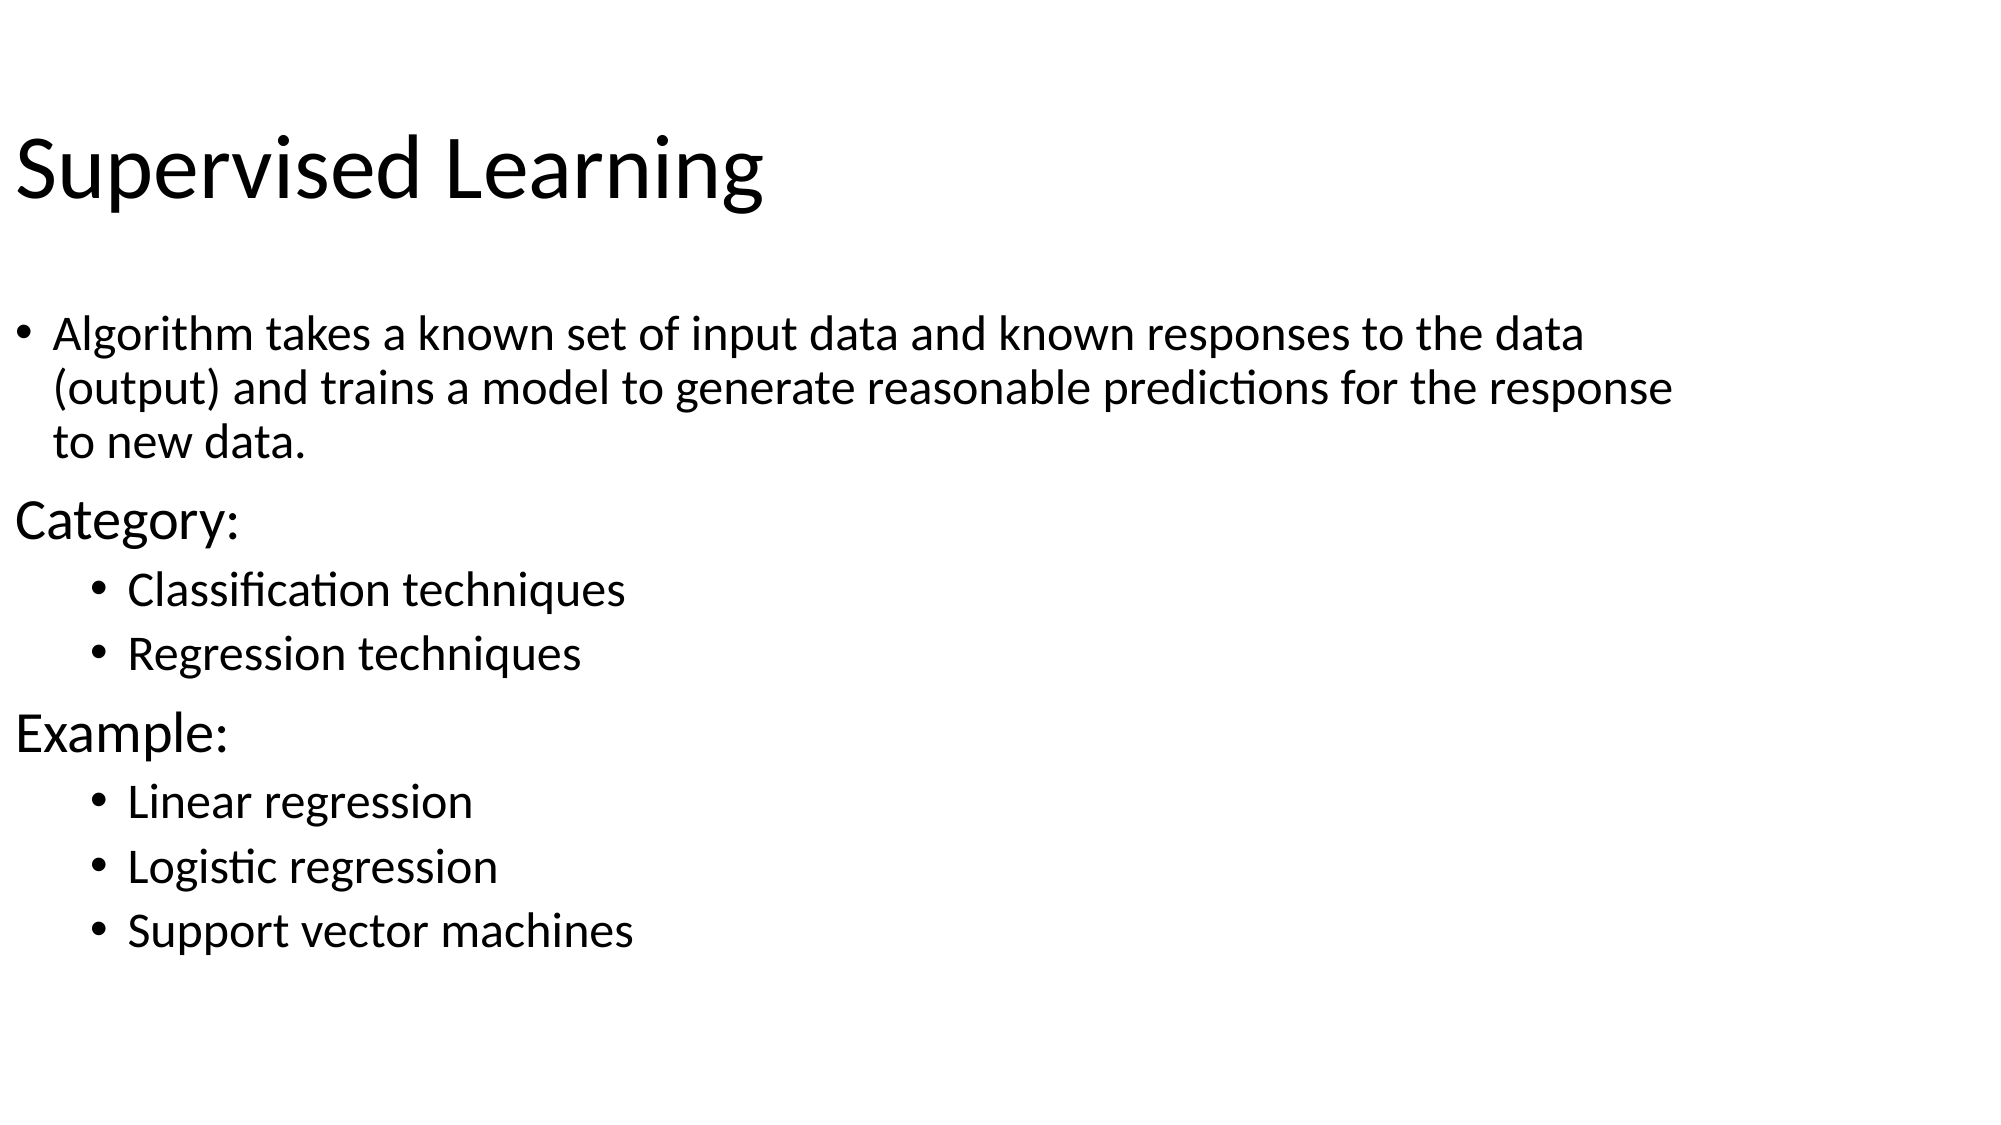

Supervised Learning
Algorithm takes a known set of input data and known responses to the data (output) and trains a model to generate reasonable predictions for the response to new data.
Category:
Classification techniques
Regression techniques
Example:
Linear regression
Logistic regression
Support vector machines